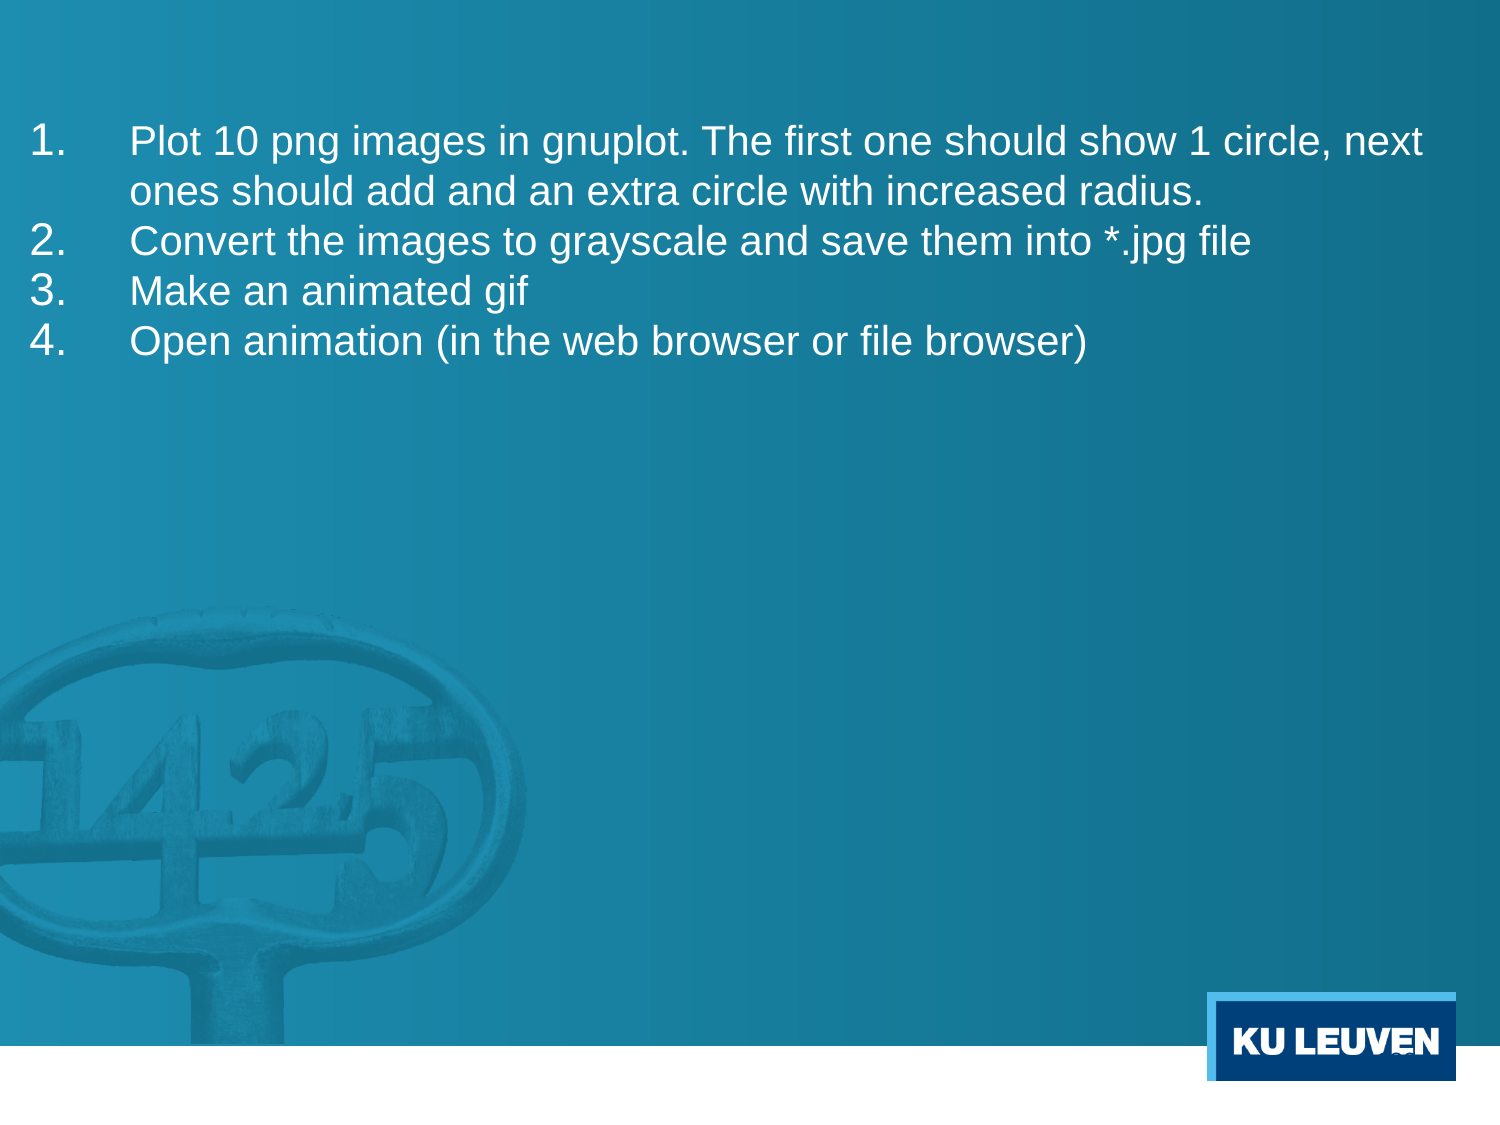

Plot 10 png images in gnuplot. The first one should show 1 circle, next ones should add and an extra circle with increased radius.
Convert the images to grayscale and save them into *.jpg file
Make an animated gif
Open animation (in the web browser or file browser)

182